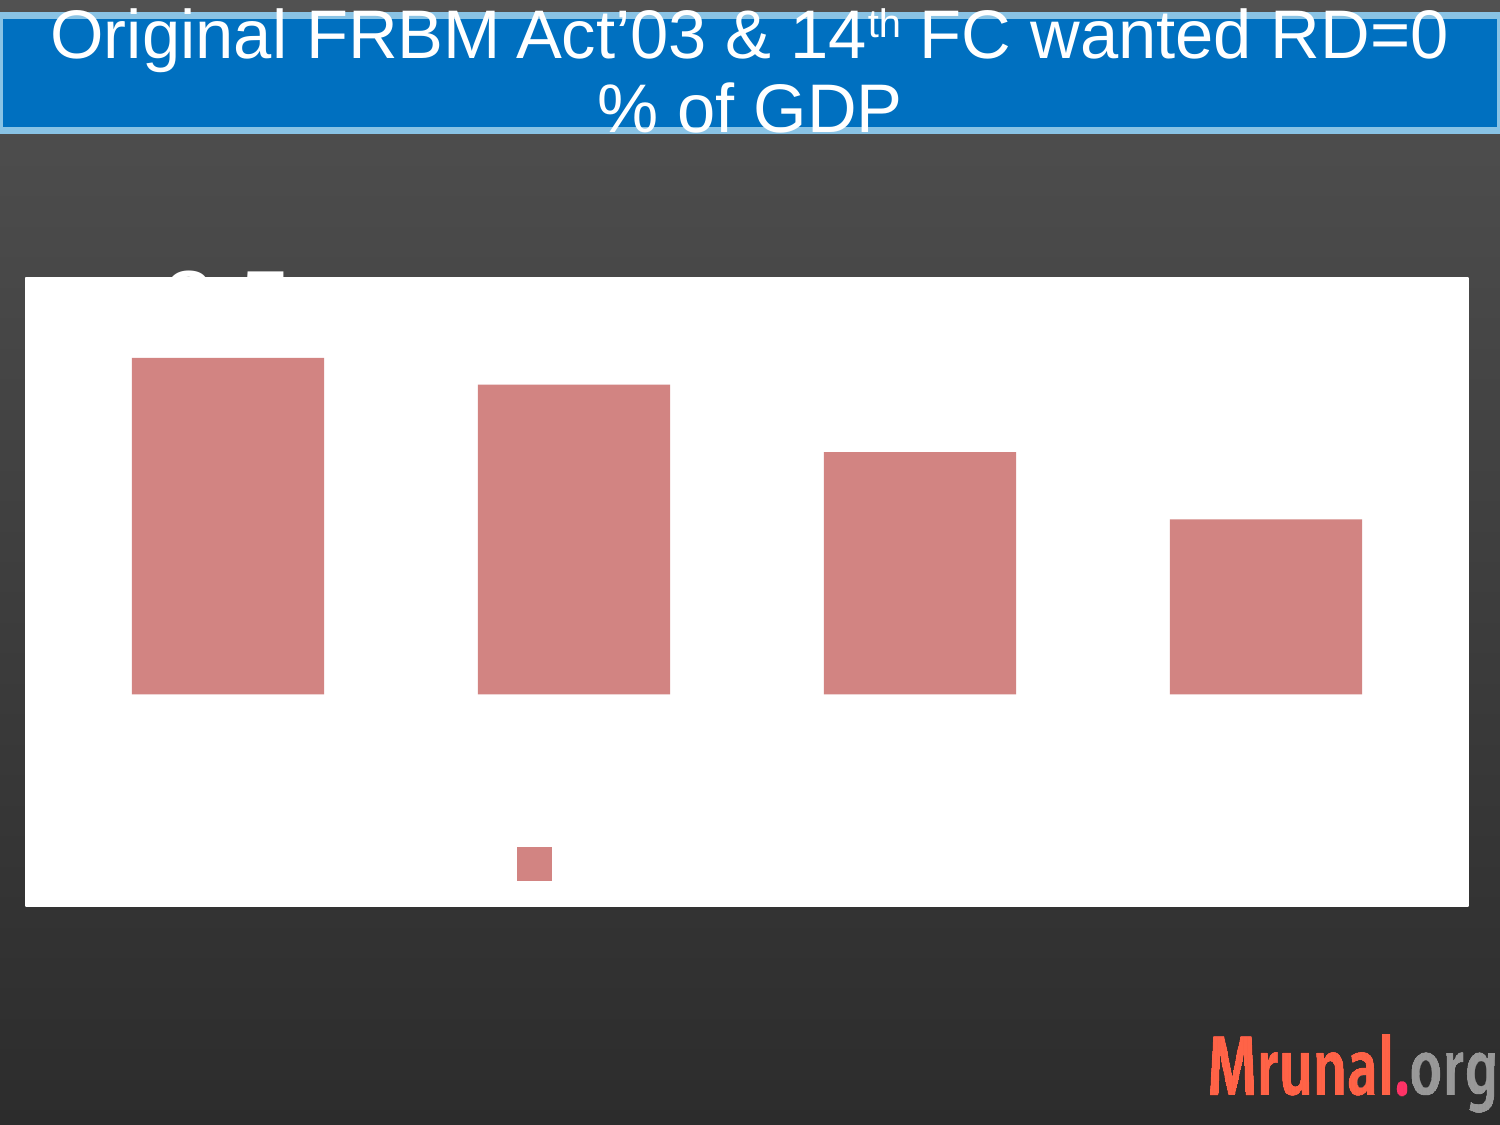

# Original FRBM Act’03 & 14th FC wanted RD=0 % of GDP

### Chart

| Category | Revenue Deficit |
|---|---|
| 2015 | 2.5 |
| 2016 | 2.3 |
| 2017 | 1.8 |
| 2018 | 1.3 |